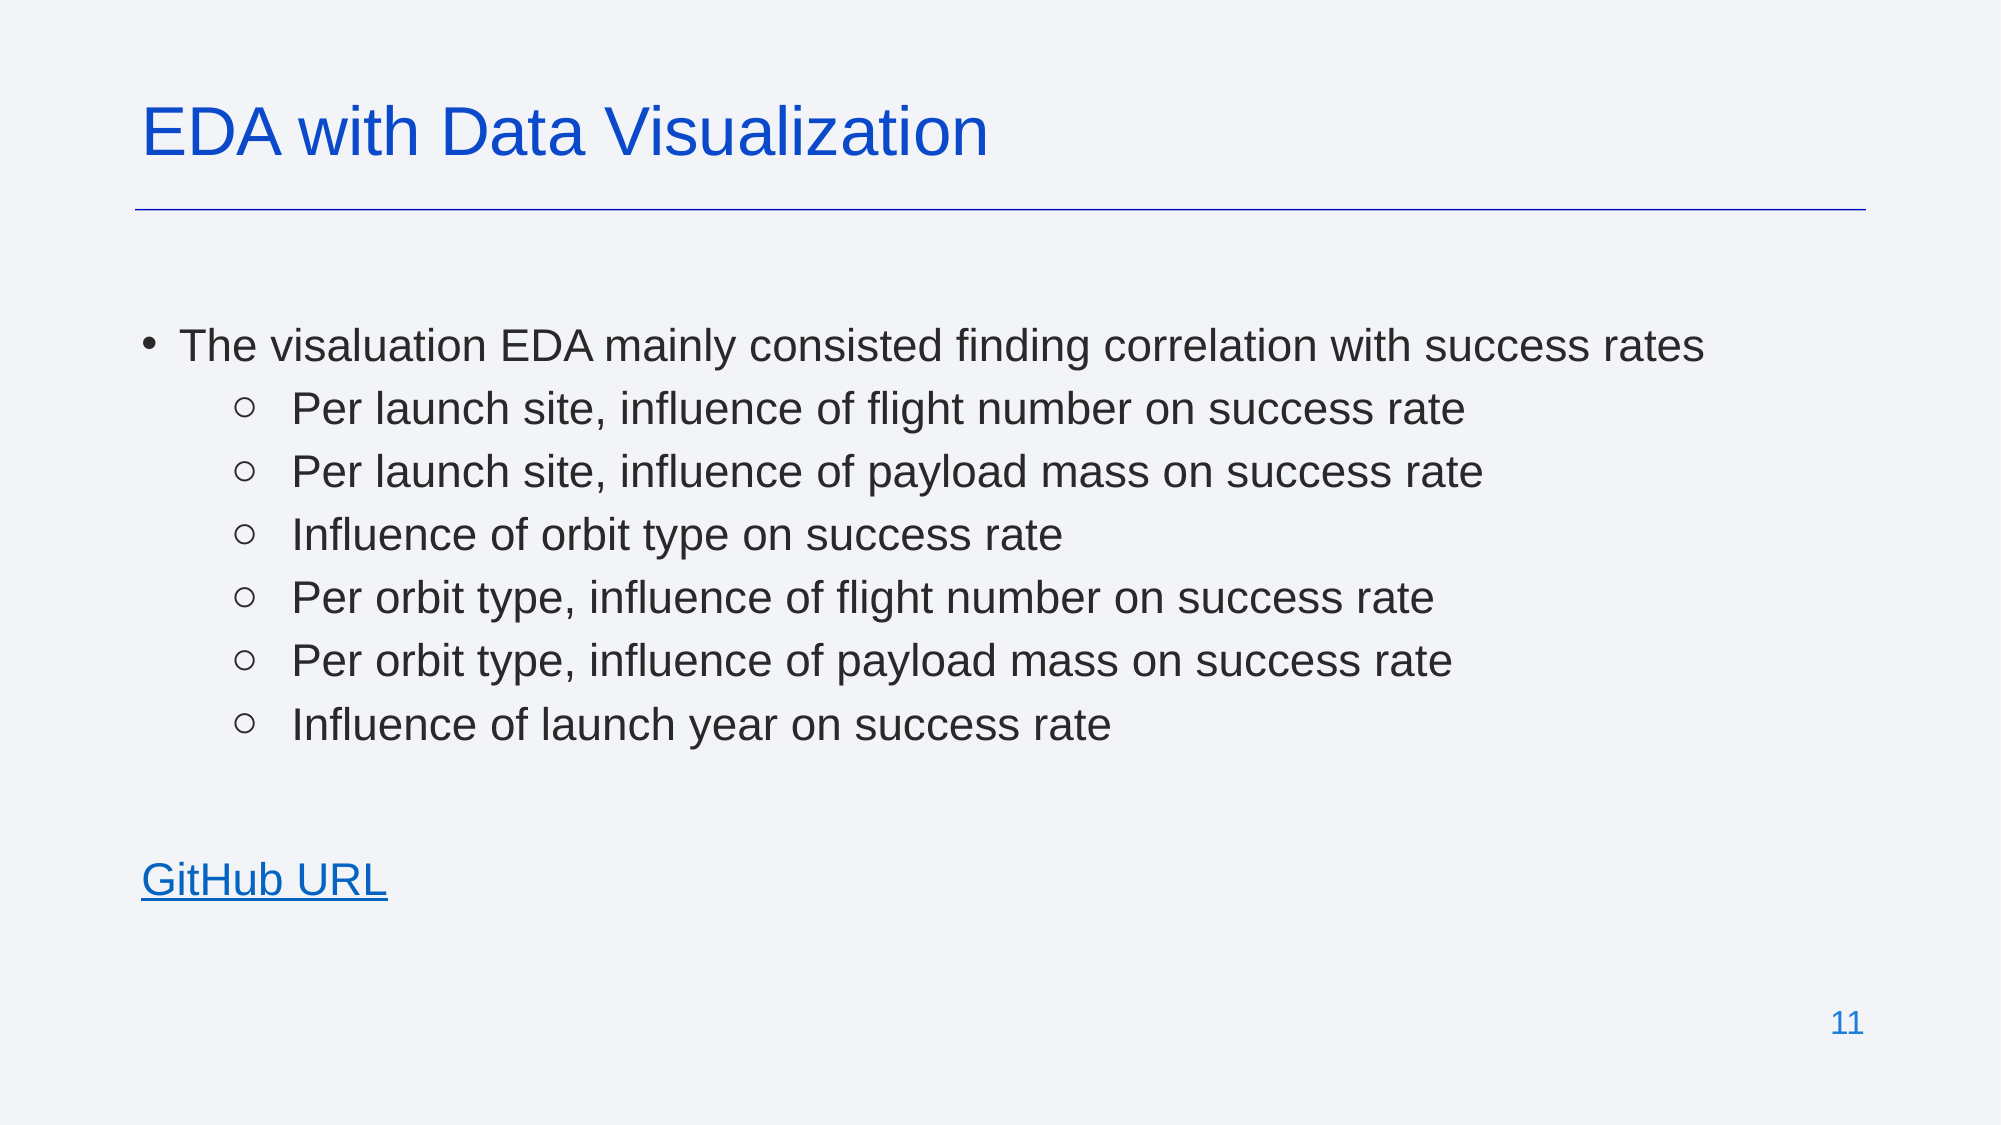

EDA with Data Visualization
The visaluation EDA mainly consisted finding correlation with success rates
Per launch site, influence of flight number on success rate
Per launch site, influence of payload mass on success rate
Influence of orbit type on success rate
Per orbit type, influence of flight number on success rate
Per orbit type, influence of payload mass on success rate
Influence of launch year on success rate

GitHub URL
11